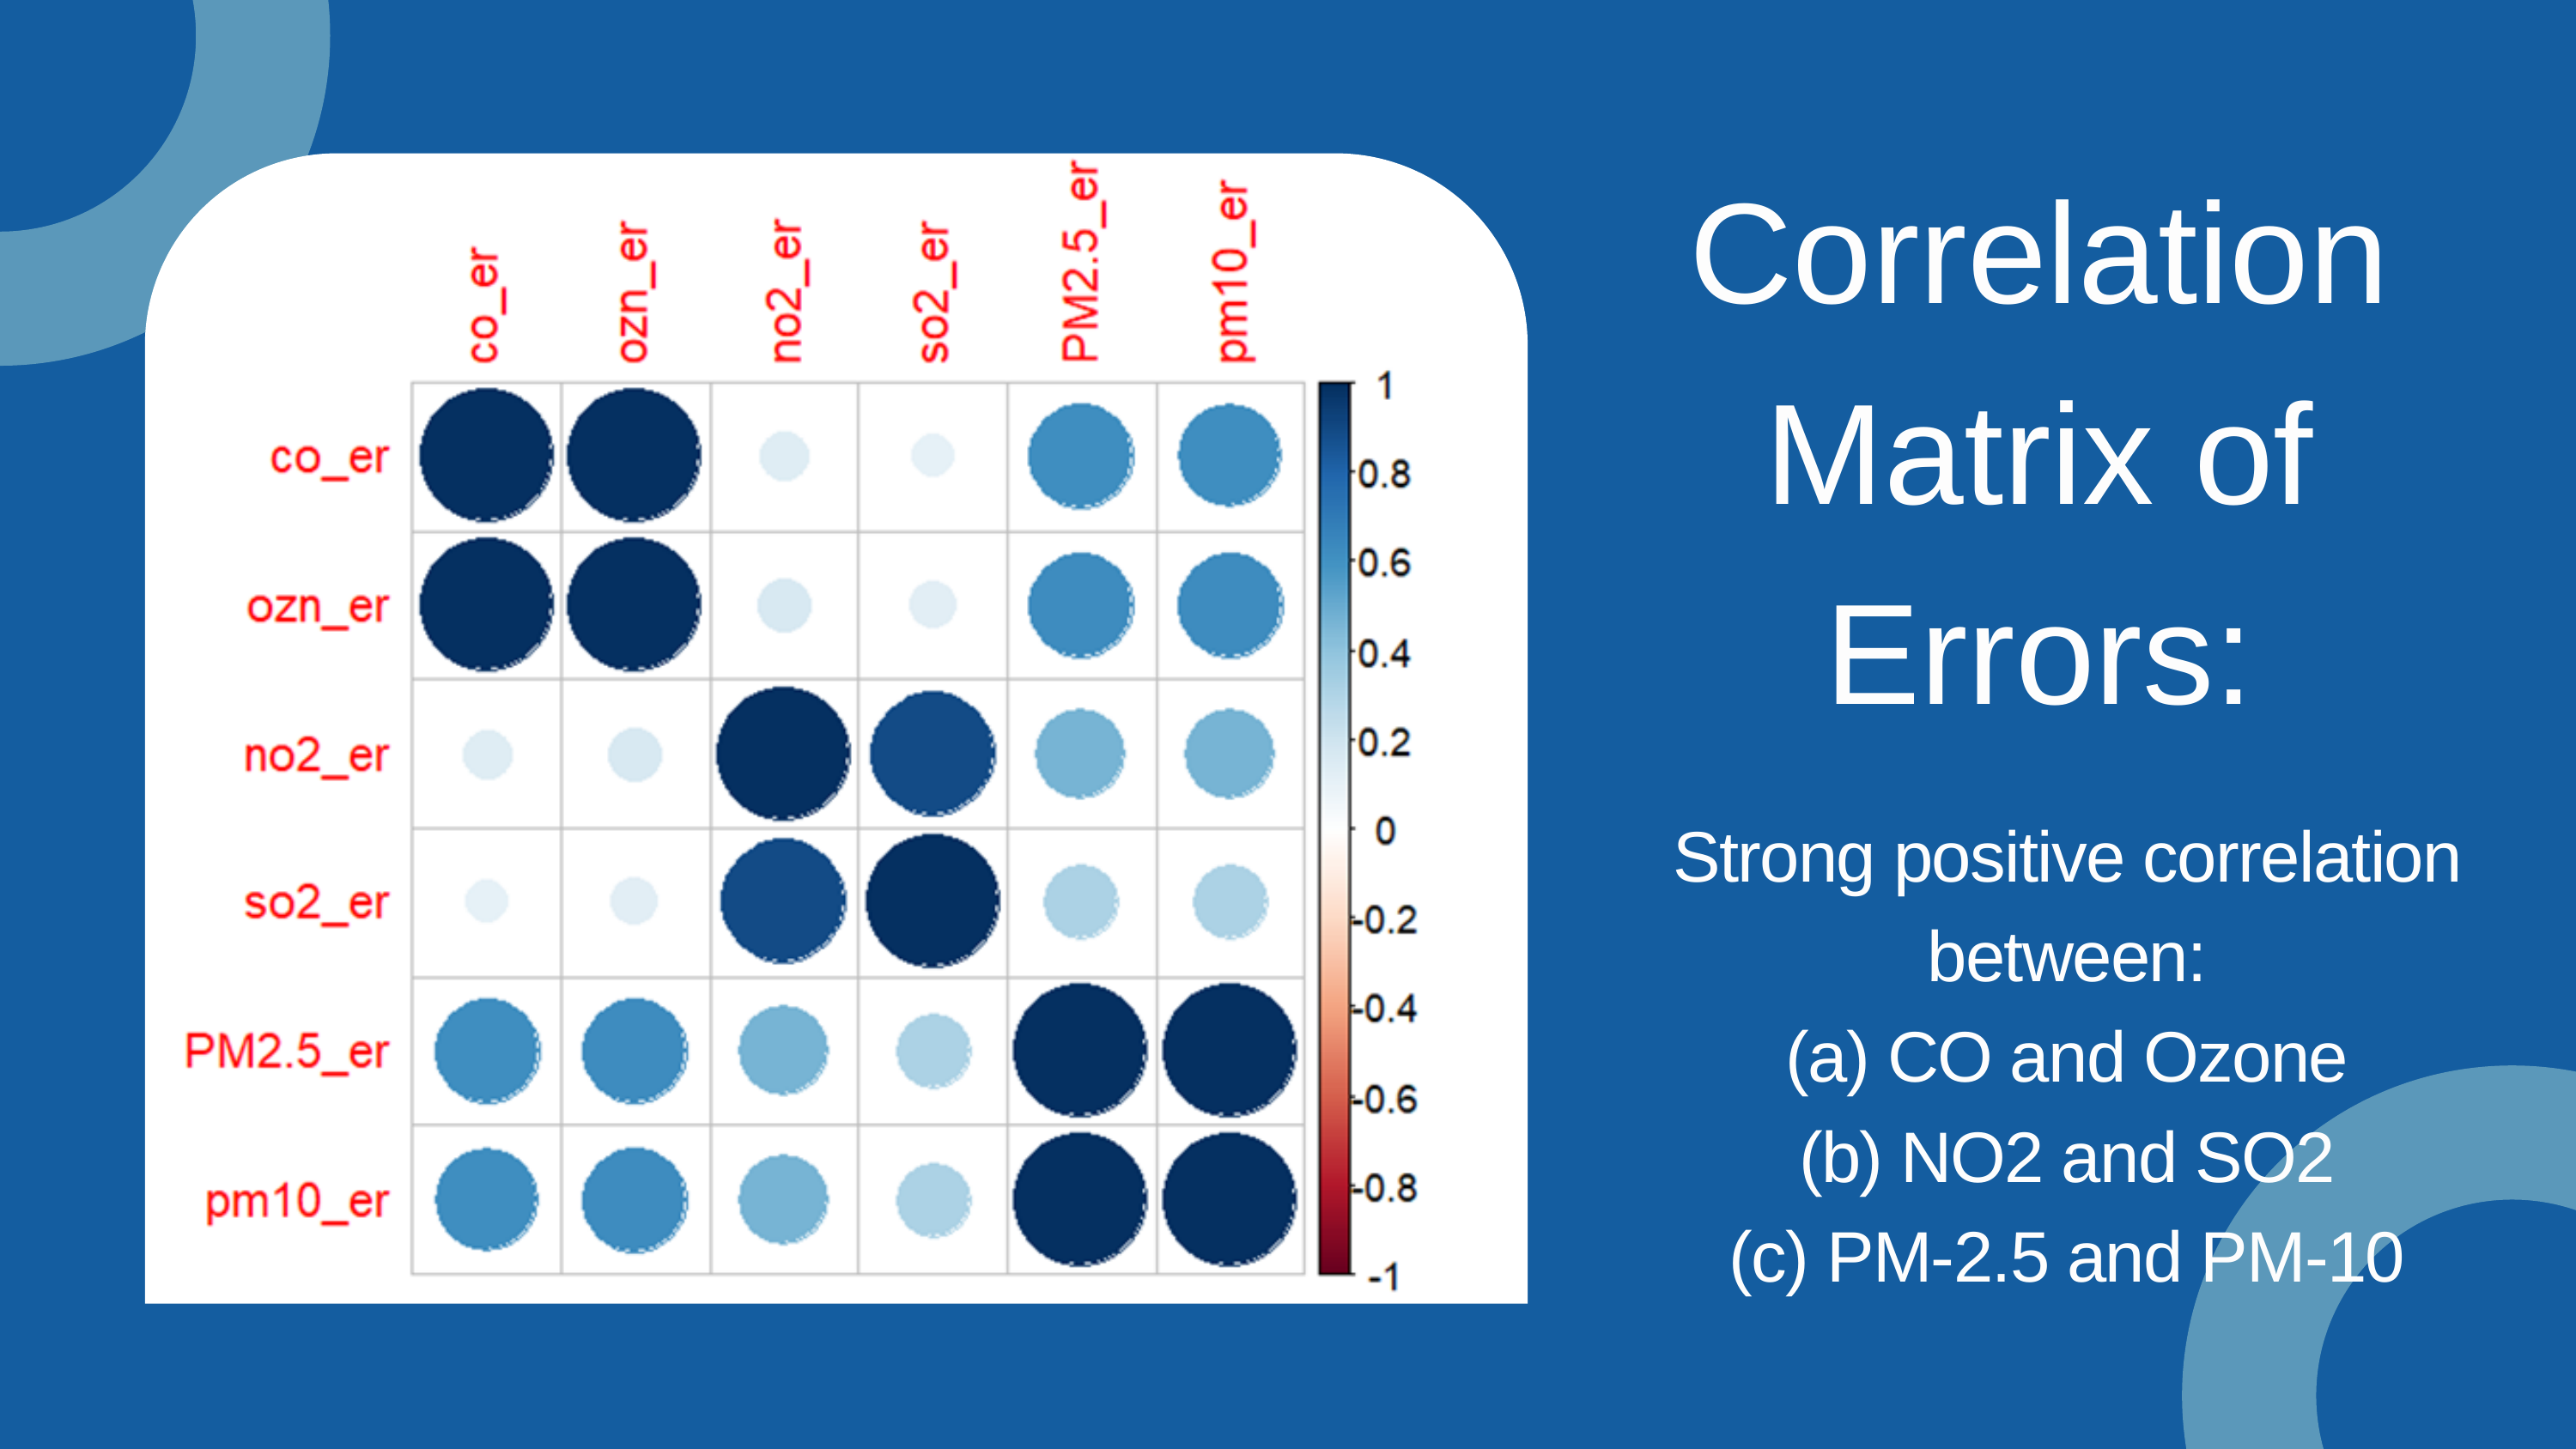

Correlation Matrix of Errors:

Strong positive correlation between:
(a) CO and Ozone
(b) NO2 and SO2
(c) PM-2.5 and PM-10